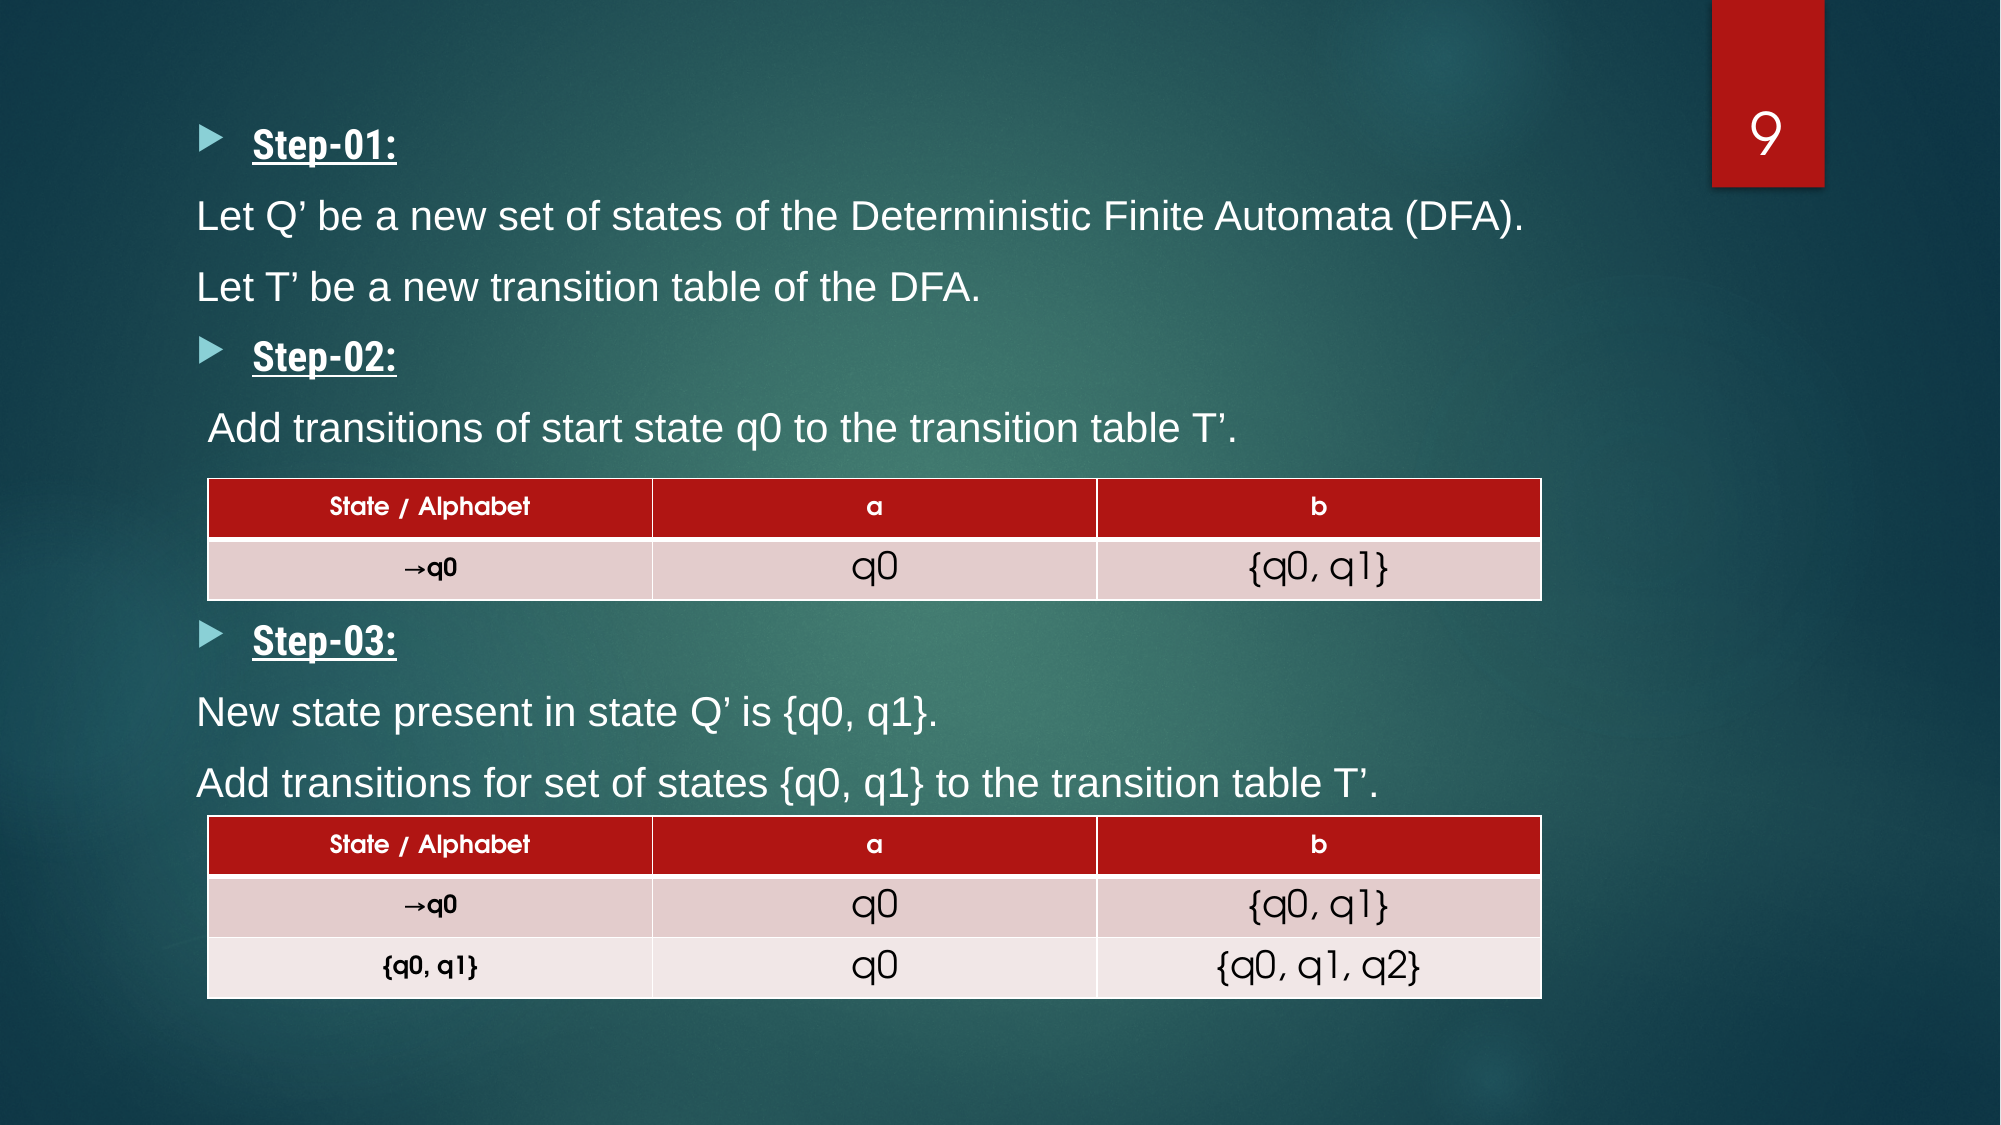

9
Step-01:
Let Q’ be a new set of states of the Deterministic Finite Automata (DFA).
Let T’ be a new transition table of the DFA.
Step-02:
 Add transitions of start state q0 to the transition table T’.

Step-03:
New state present in state Q’ is {q0, q1}.
Add transitions for set of states {q0, q1} to the transition table T’.

| State / Alphabet | a | b |
| --- | --- | --- |
| →q0 | q0 | {q0, q1} |
| State / Alphabet | a | b |
| --- | --- | --- |
| →q0 | q0 | {q0, q1} |
| {q0, q1} | q0 | {q0, q1, q2} |